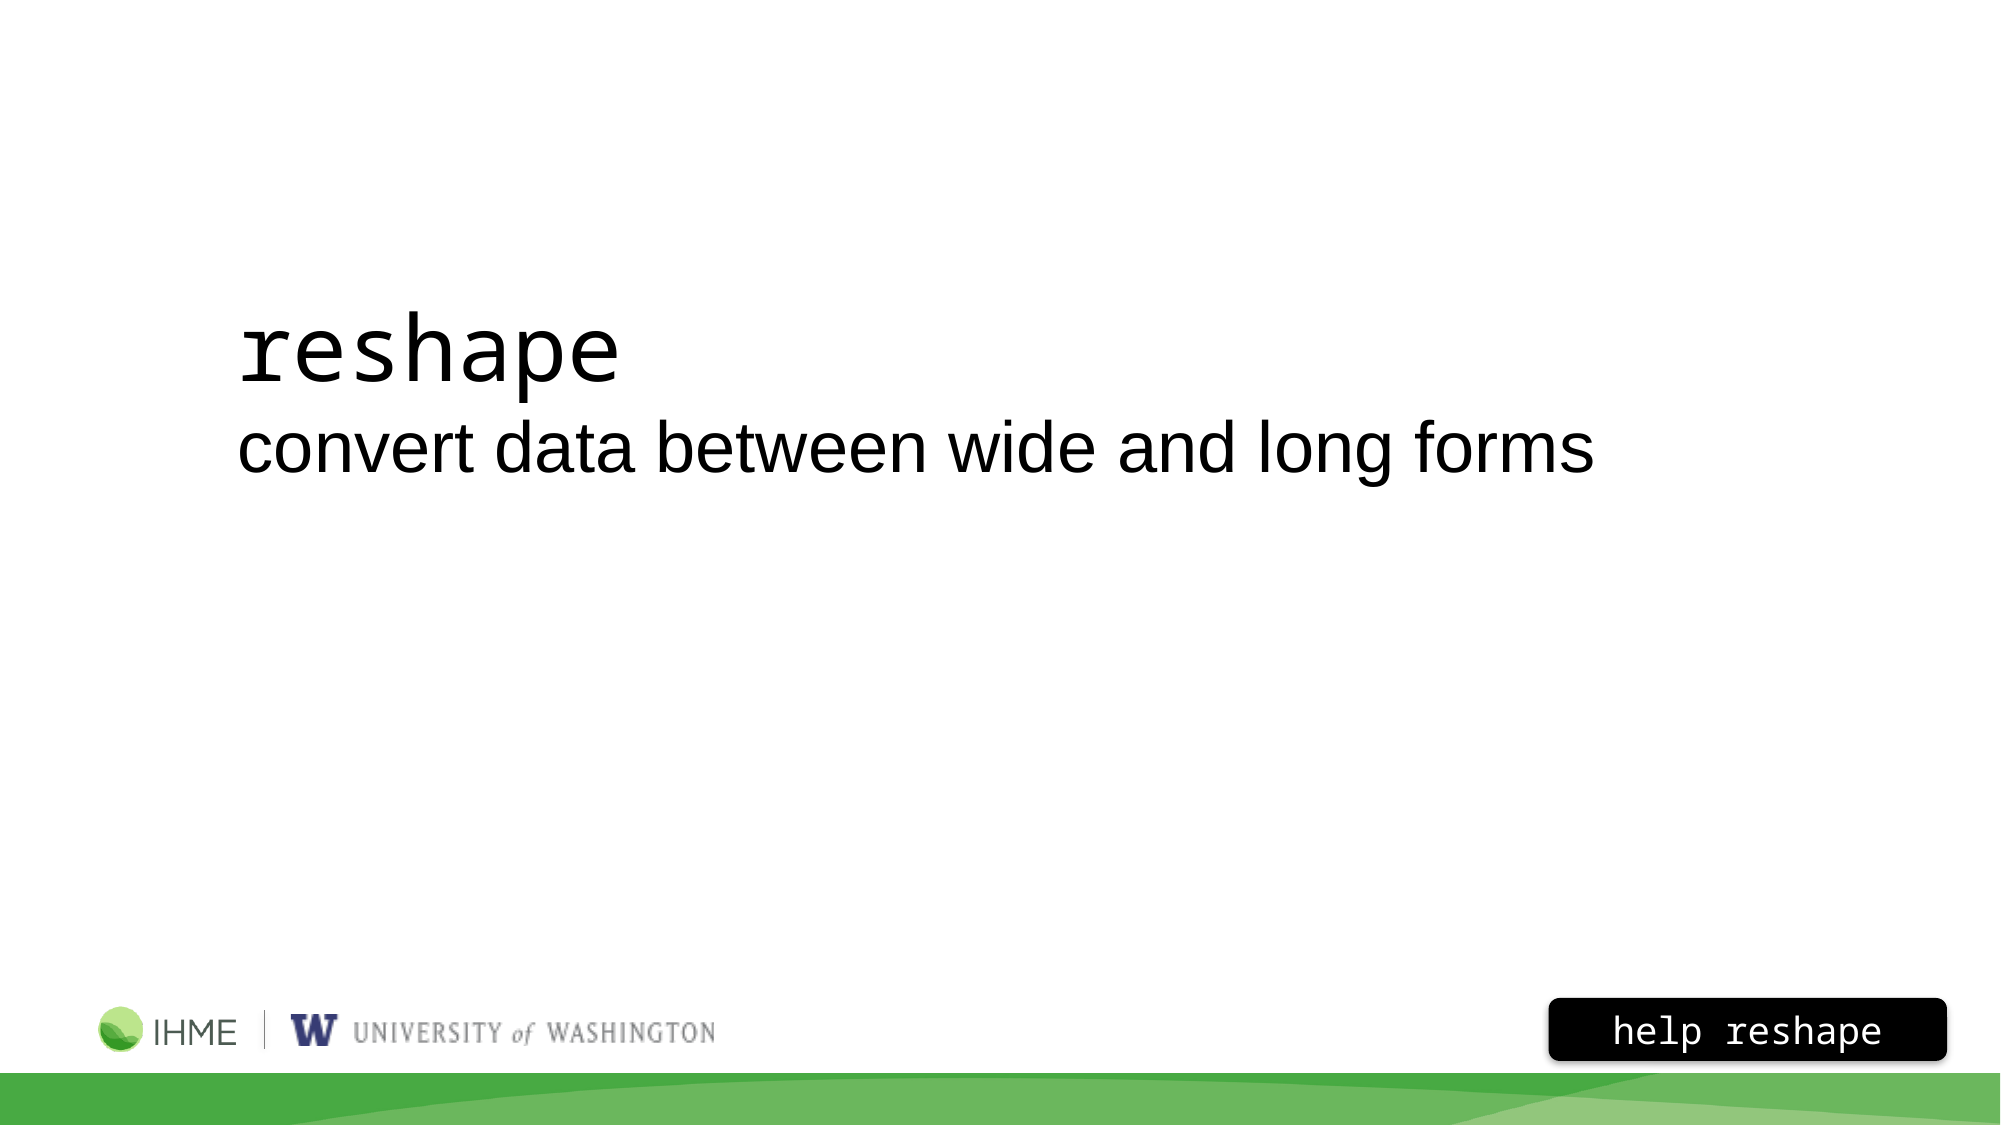

reshape
convert data between wide and long forms

help reshape